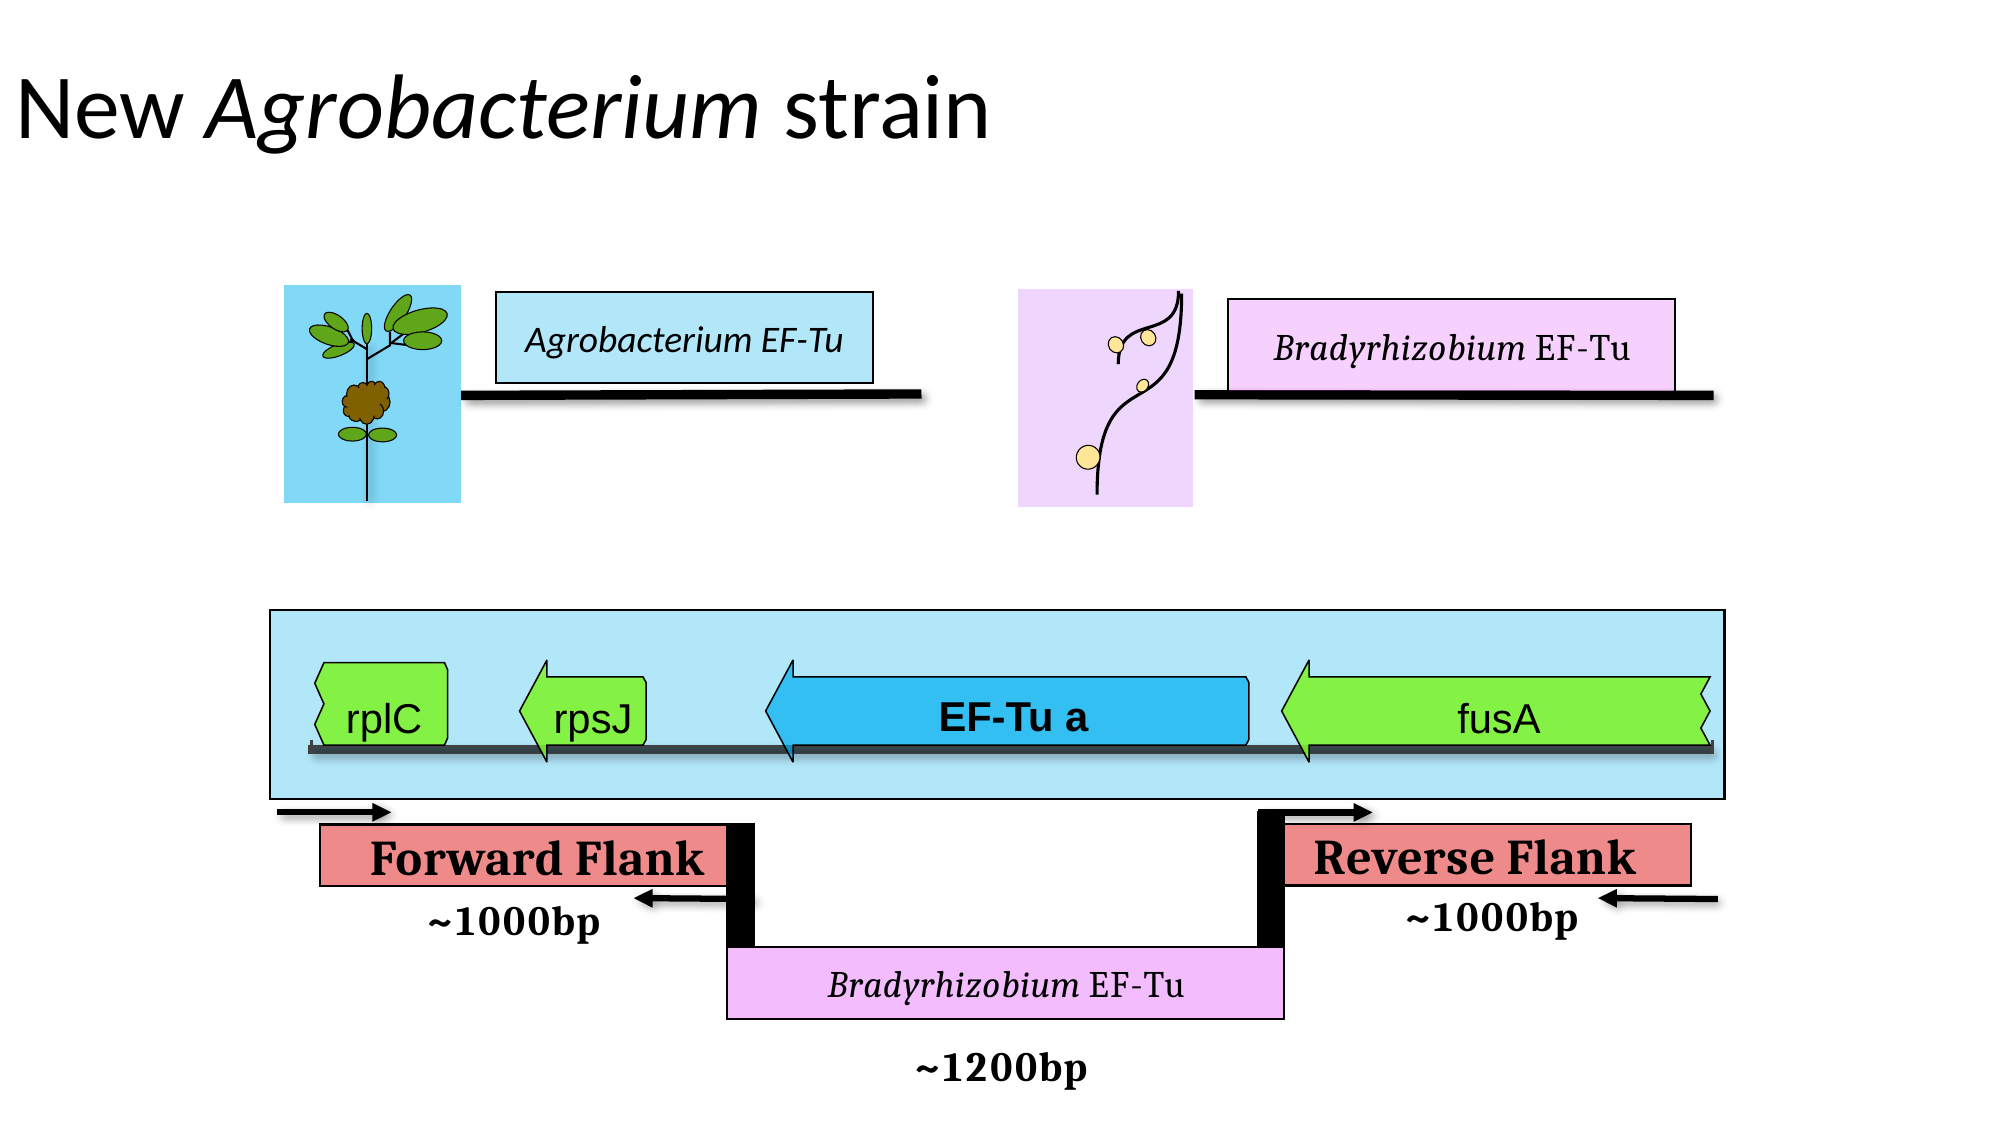

# New Agrobacterium strain

Agrobacterium EF-Tu
Bradyrhizobium EF-Tu

EF-Tu a
rplC
rpsJ
fusA

Reverse Flank
Forward Flank
~1000bp
~1000bp
Bradyrhizobium EF-Tu
~1200bp